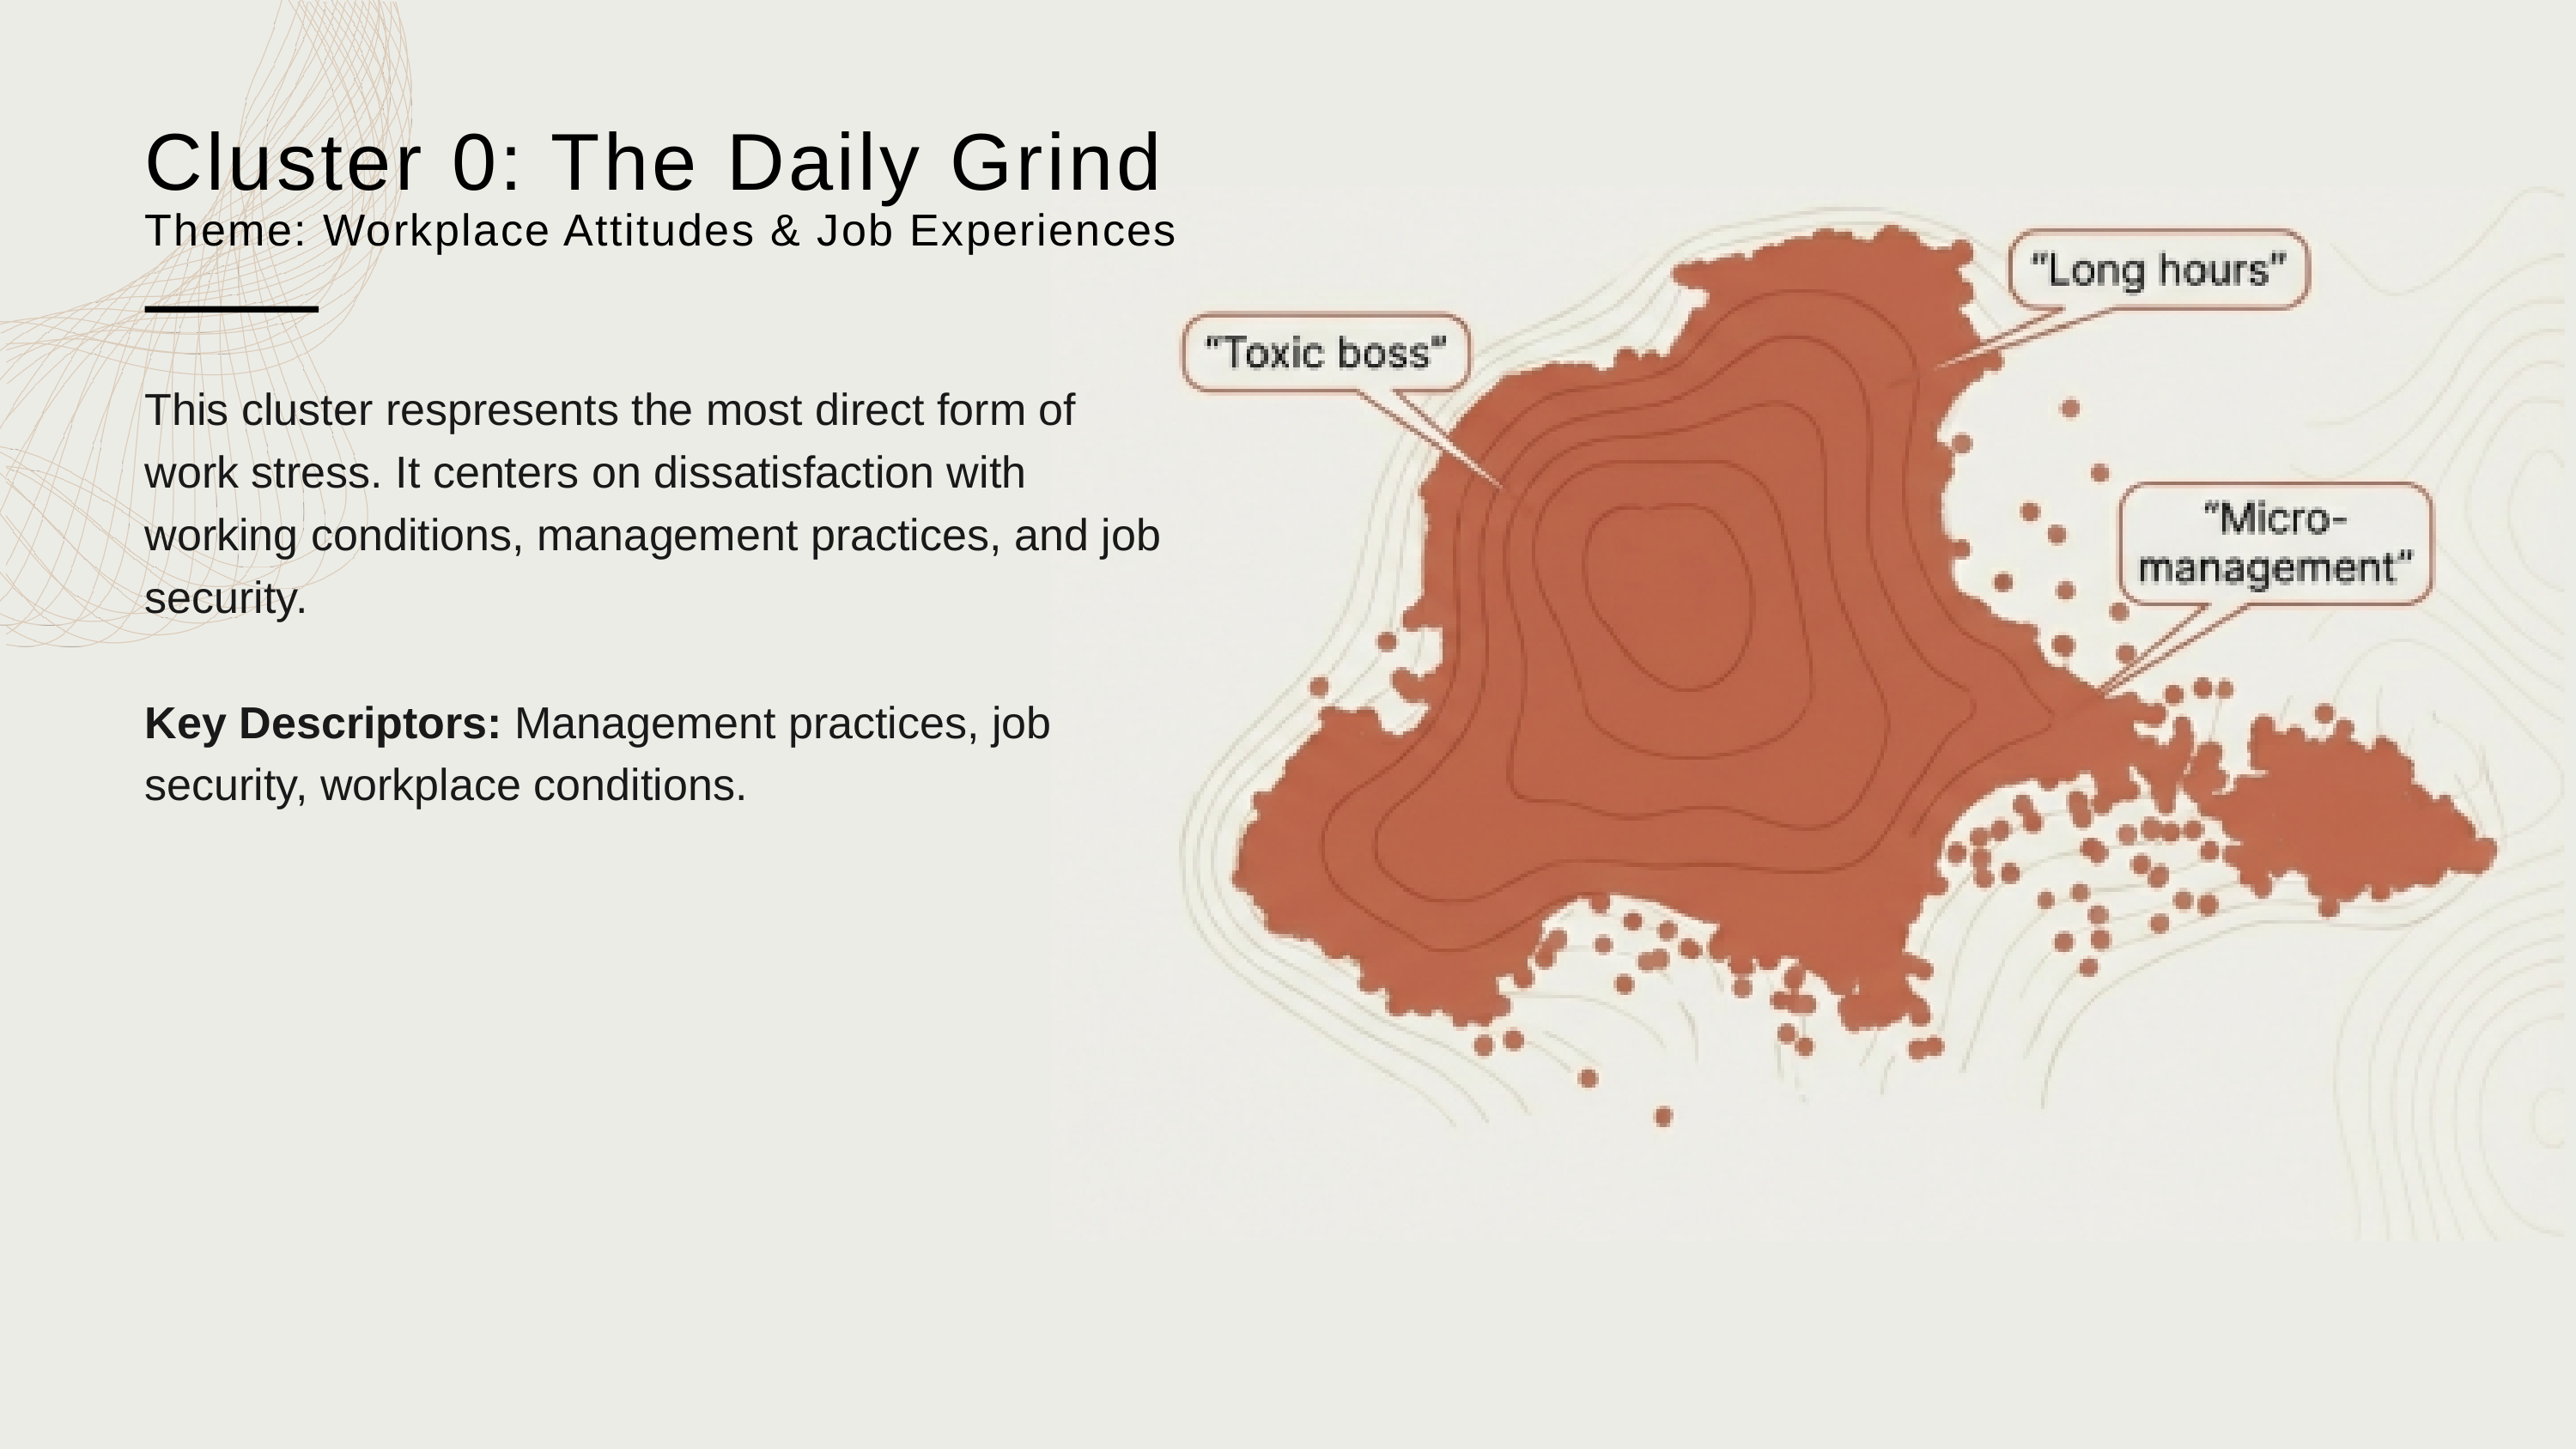

Cluster 0: The Daily Grind
Theme: Workplace Attitudes & Job Experiences

This cluster respresents the most direct form of work stress. It centers on dissatisfaction with working conditions, management practices, and job security.

Key Descriptors: Management practices, job security, workplace conditions.